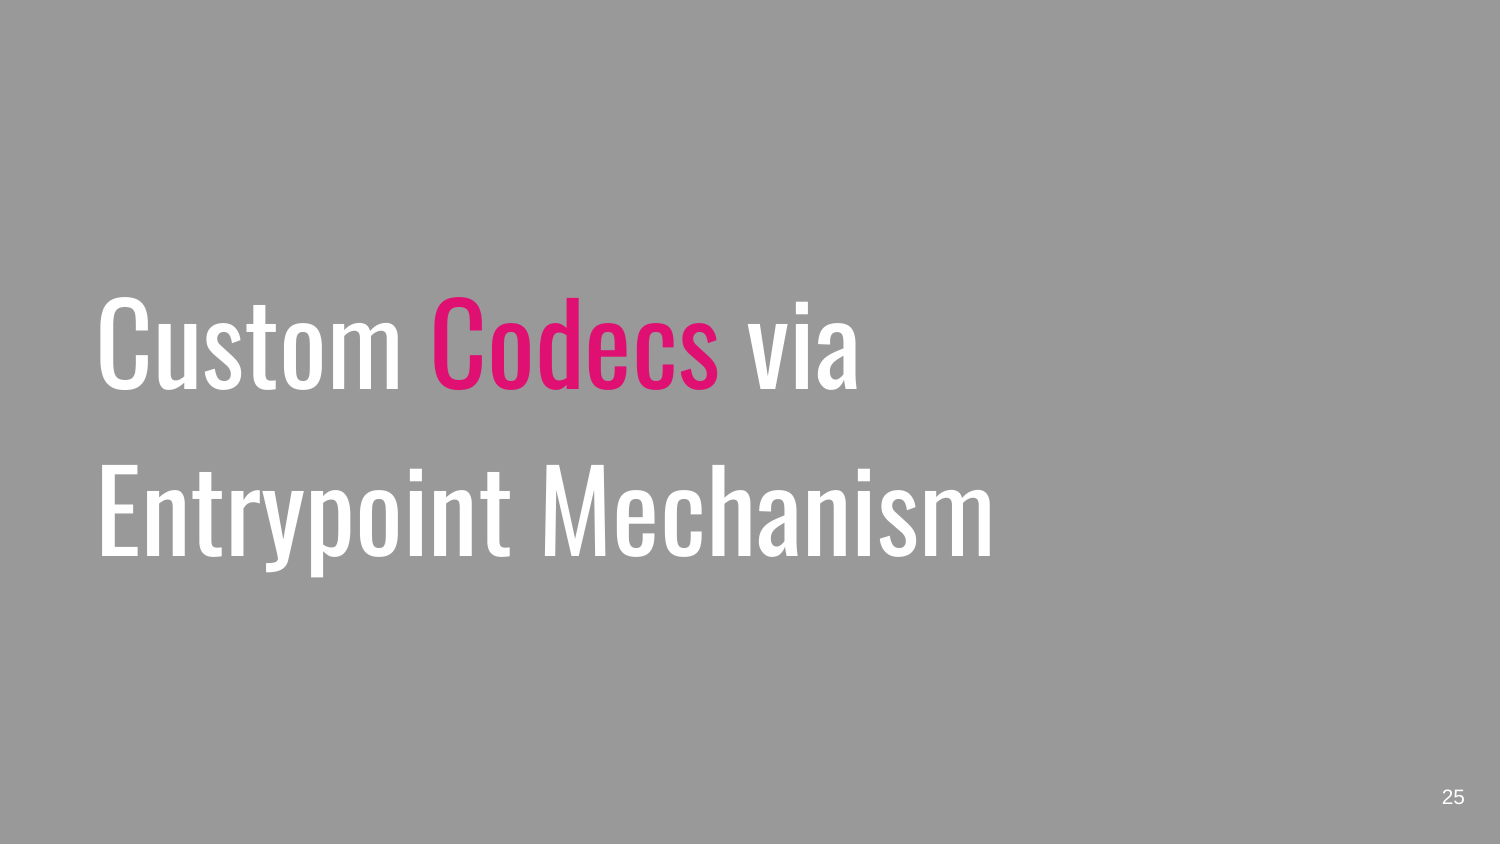

# Custom Codecs via Entrypoint Mechanism
25